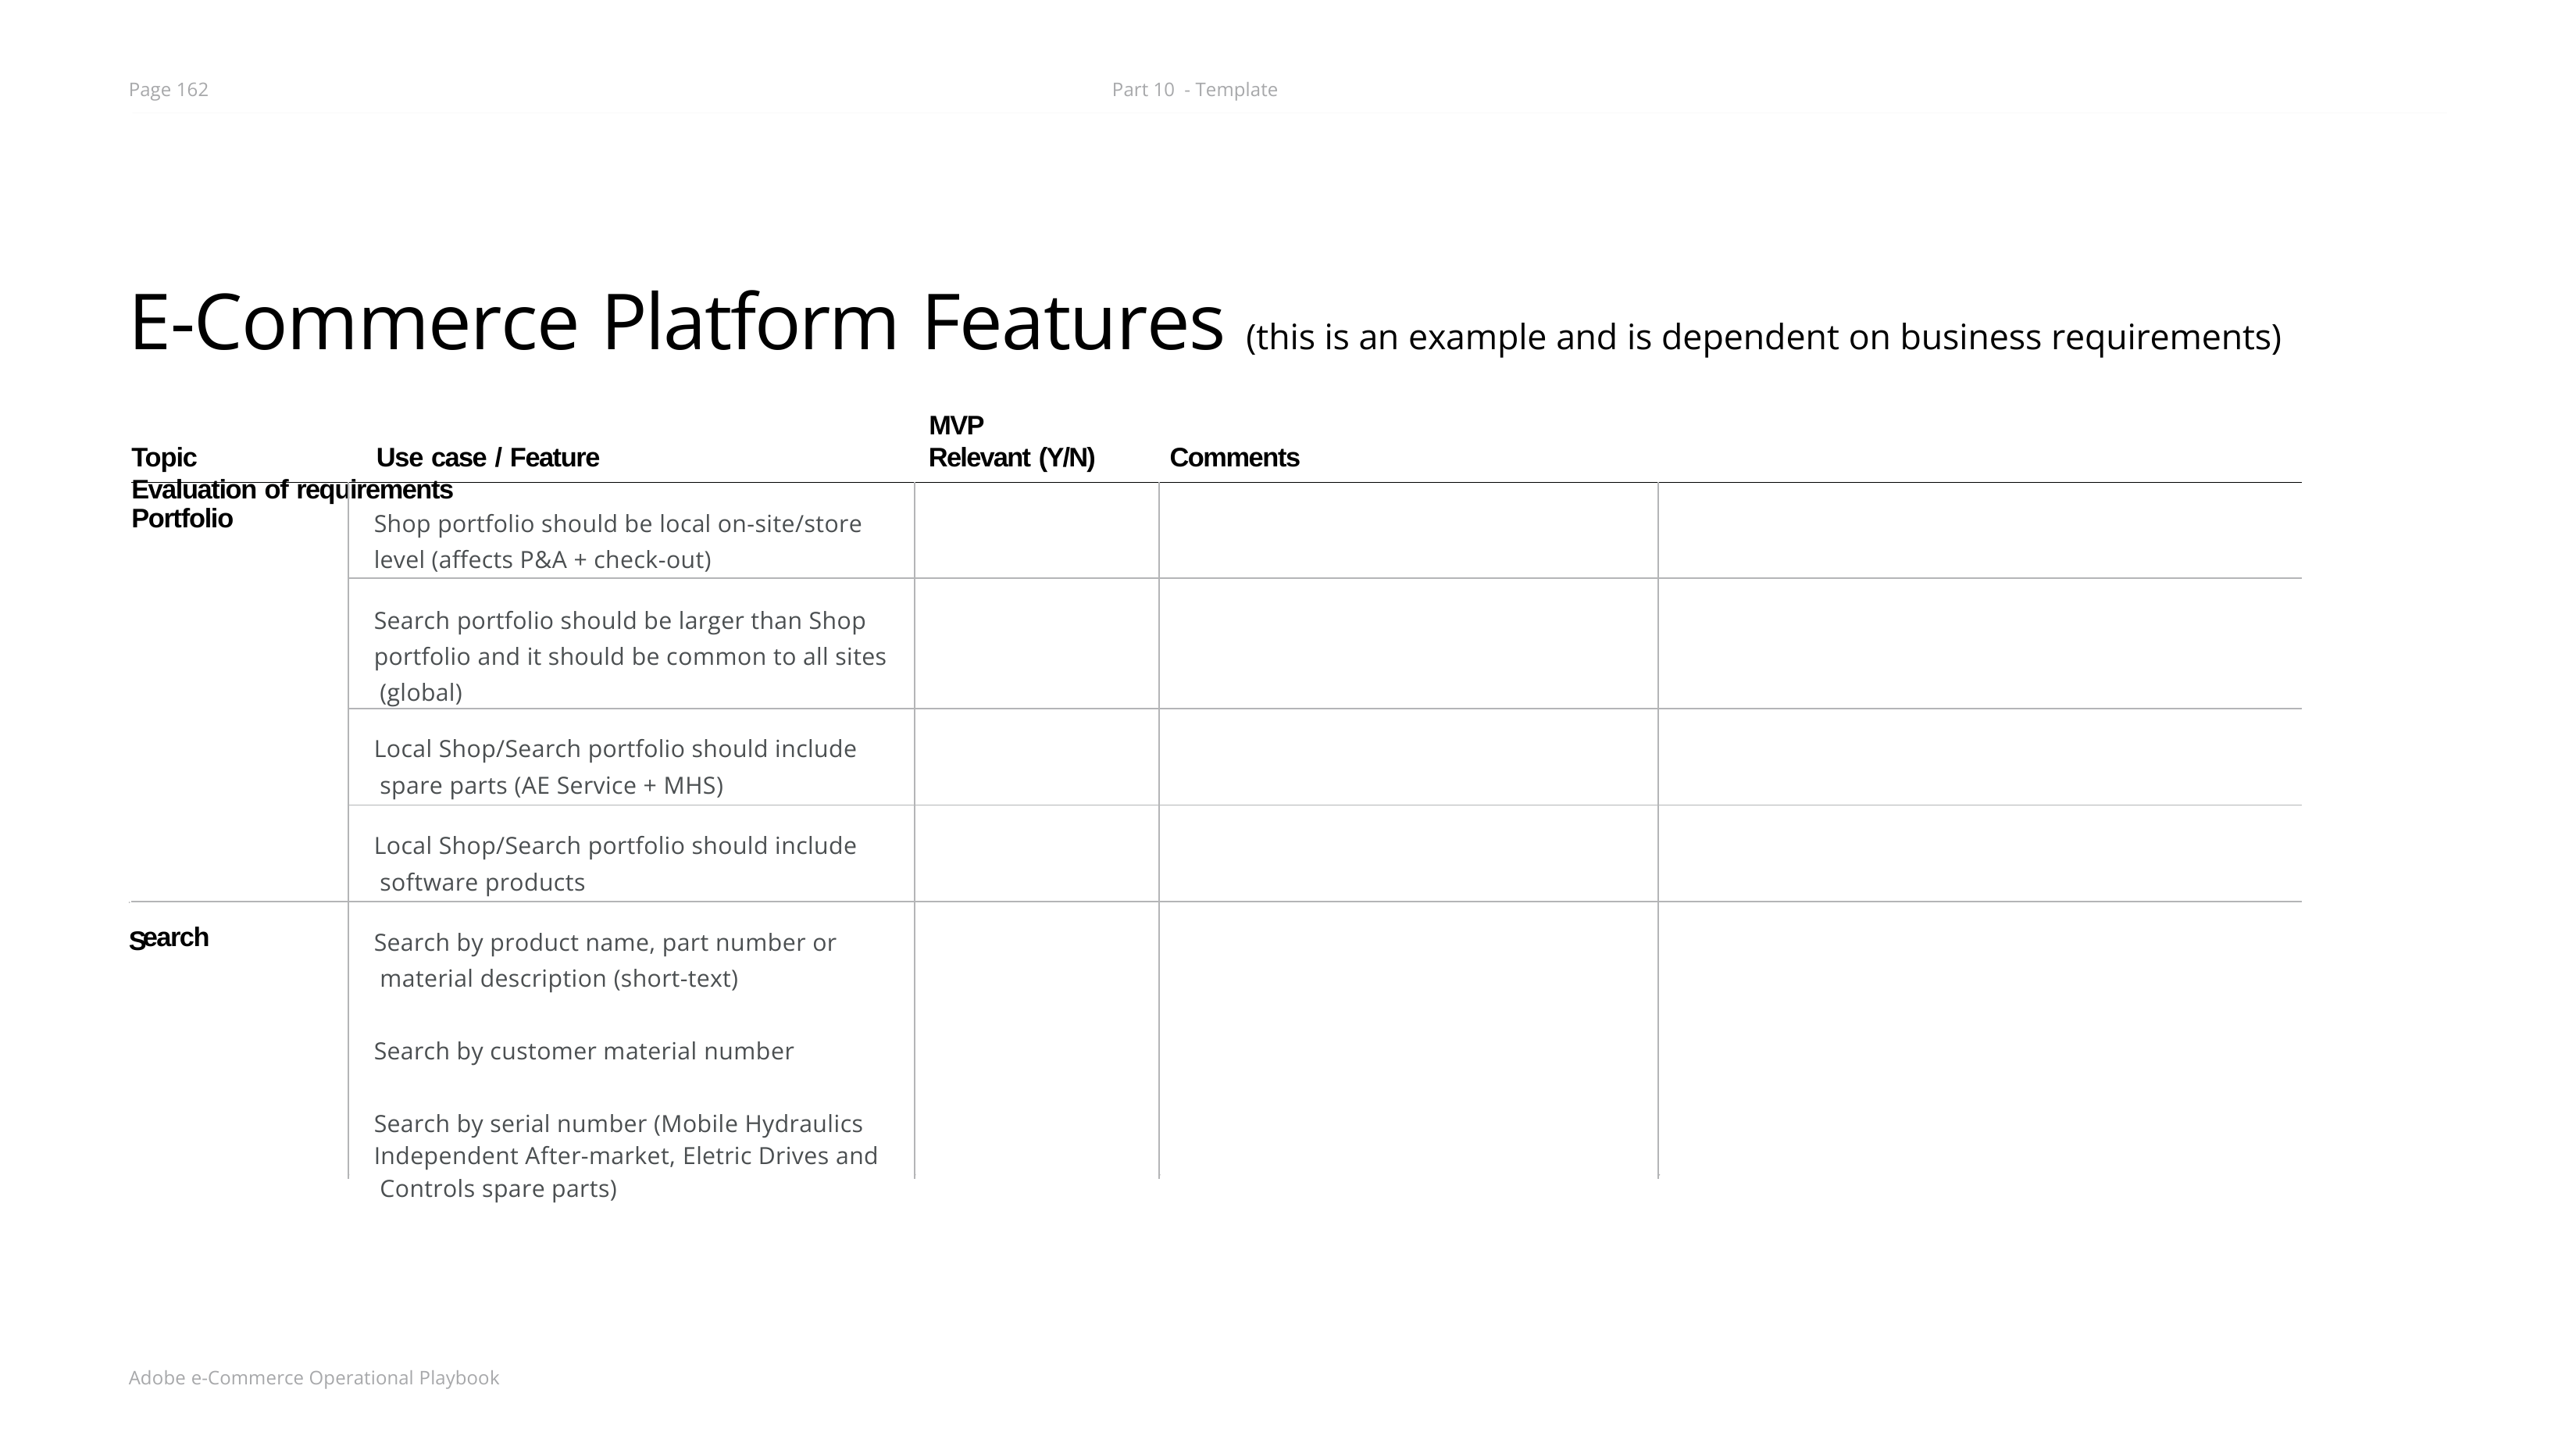

Page 162
Part 10 - Template
# E-Commerce Platform Features (this is an example and is dependent on business requirements)
MVP
Topic	Use case / Feature	Relevant (Y/N)	Comments	Evaluation of requirements
| Portfolio | Shop portfolio should be local on-site/store level (affects P&A + check-out) |  |  |  |
| --- | --- | --- | --- | --- |
|  | Search portfolio should be larger than Shop portfolio and it should be common to all sites (global) |  |  |  |
|  | Local Shop/Search portfolio should include spare parts (AE Service + MHS) |  |  |  |
|  | Local Shop/Search portfolio should include software products |  |  |  |
| earch | Search by product name, part number or material description (short-text) Search by customer material number Search by serial number (Mobile Hydraulics Independent After-market, Eletric Drives and Controls spare parts) |  |  |  |

S

Adobe e-Commerce Operational Playbook